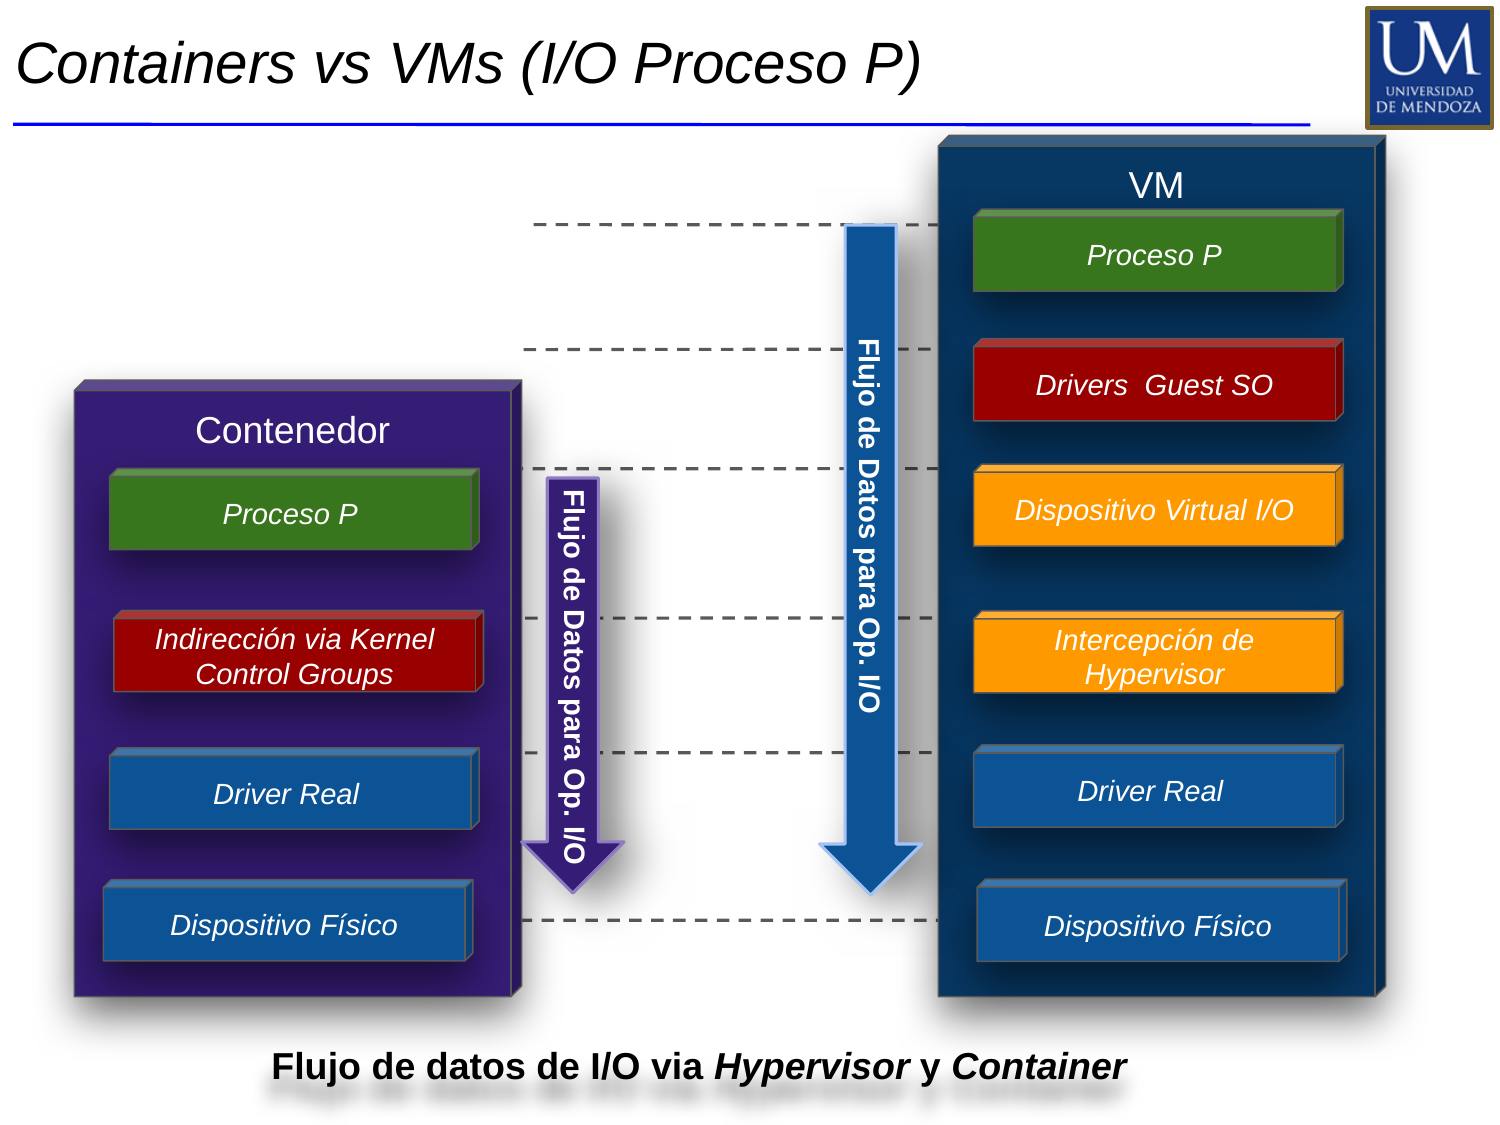

# Containers vs VMs (I/O Proceso P)
VM
Proceso P

Drivers  Guest SO
Contenedor
Dispositivo Virtual I/O
Proceso P

Flujo de Datos para Op. I/O
Indirección via Kernel Control Groups
Intercepción de Hypervisor
Flujo de Datos para Op. I/O
Driver Real
Driver Real
Dispositivo Físico
Dispositivo Físico
Flujo de datos de I/O via Hypervisor y Container